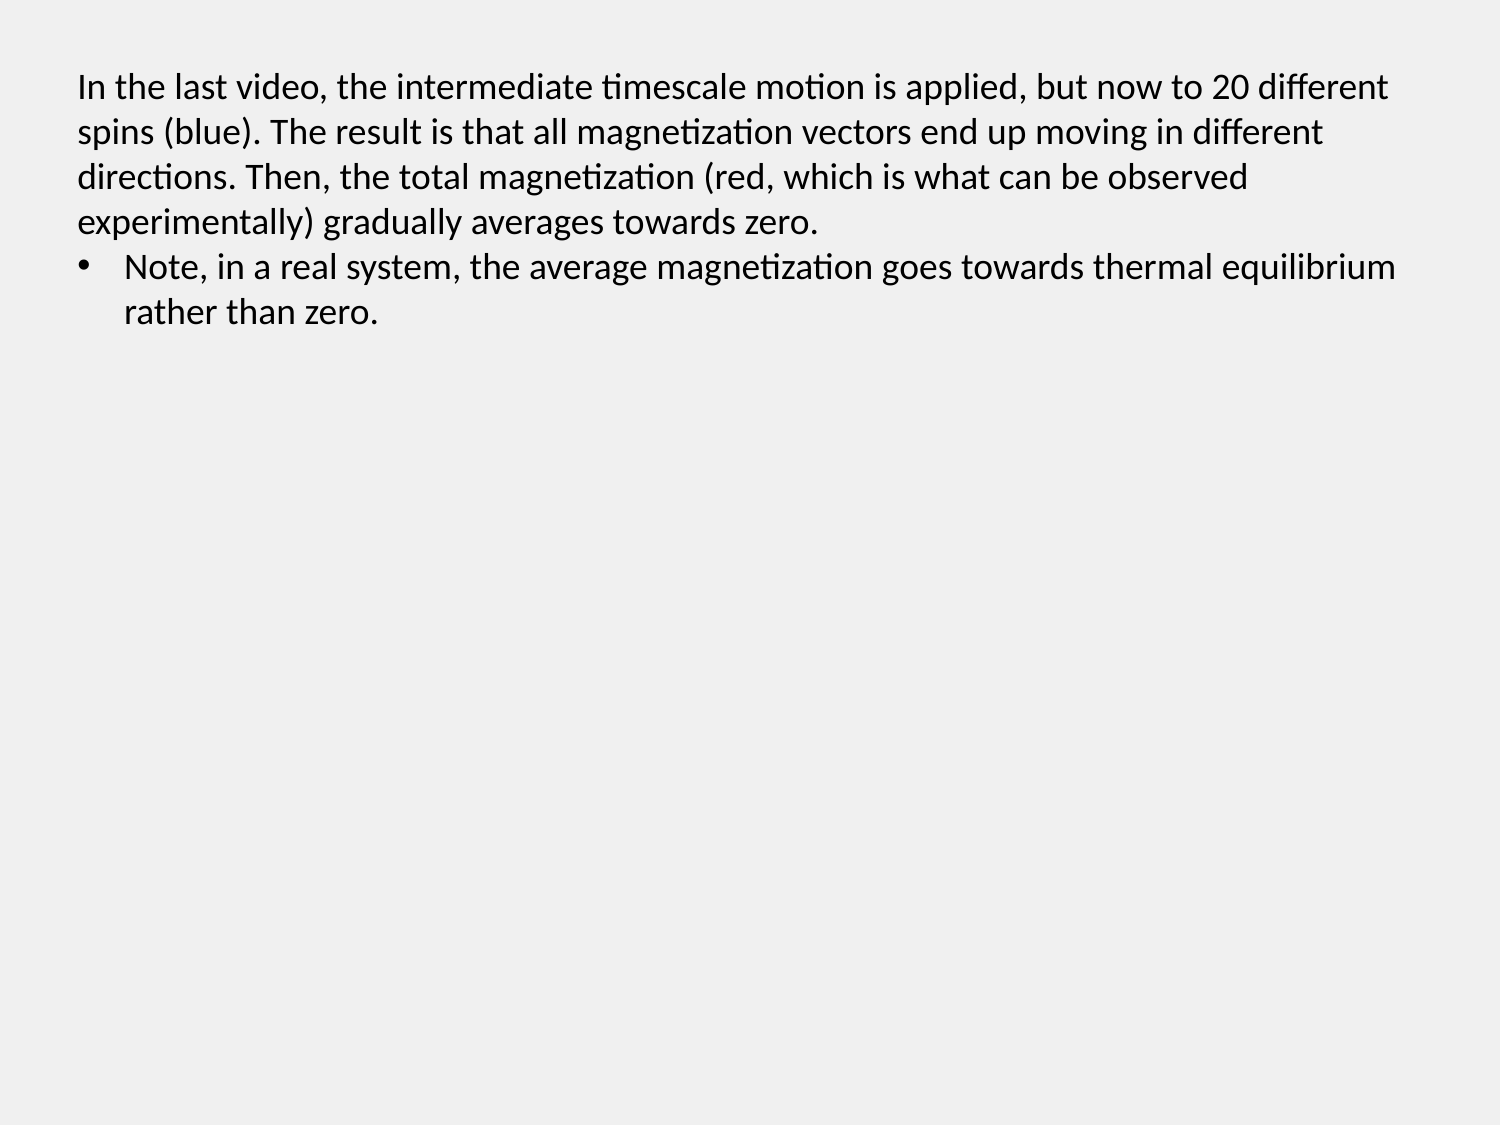

In the last video, the intermediate timescale motion is applied, but now to 20 different spins (blue). The result is that all magnetization vectors end up moving in different directions. Then, the total magnetization (red, which is what can be observed experimentally) gradually averages towards zero.
Note, in a real system, the average magnetization goes towards thermal equilibrium rather than zero.